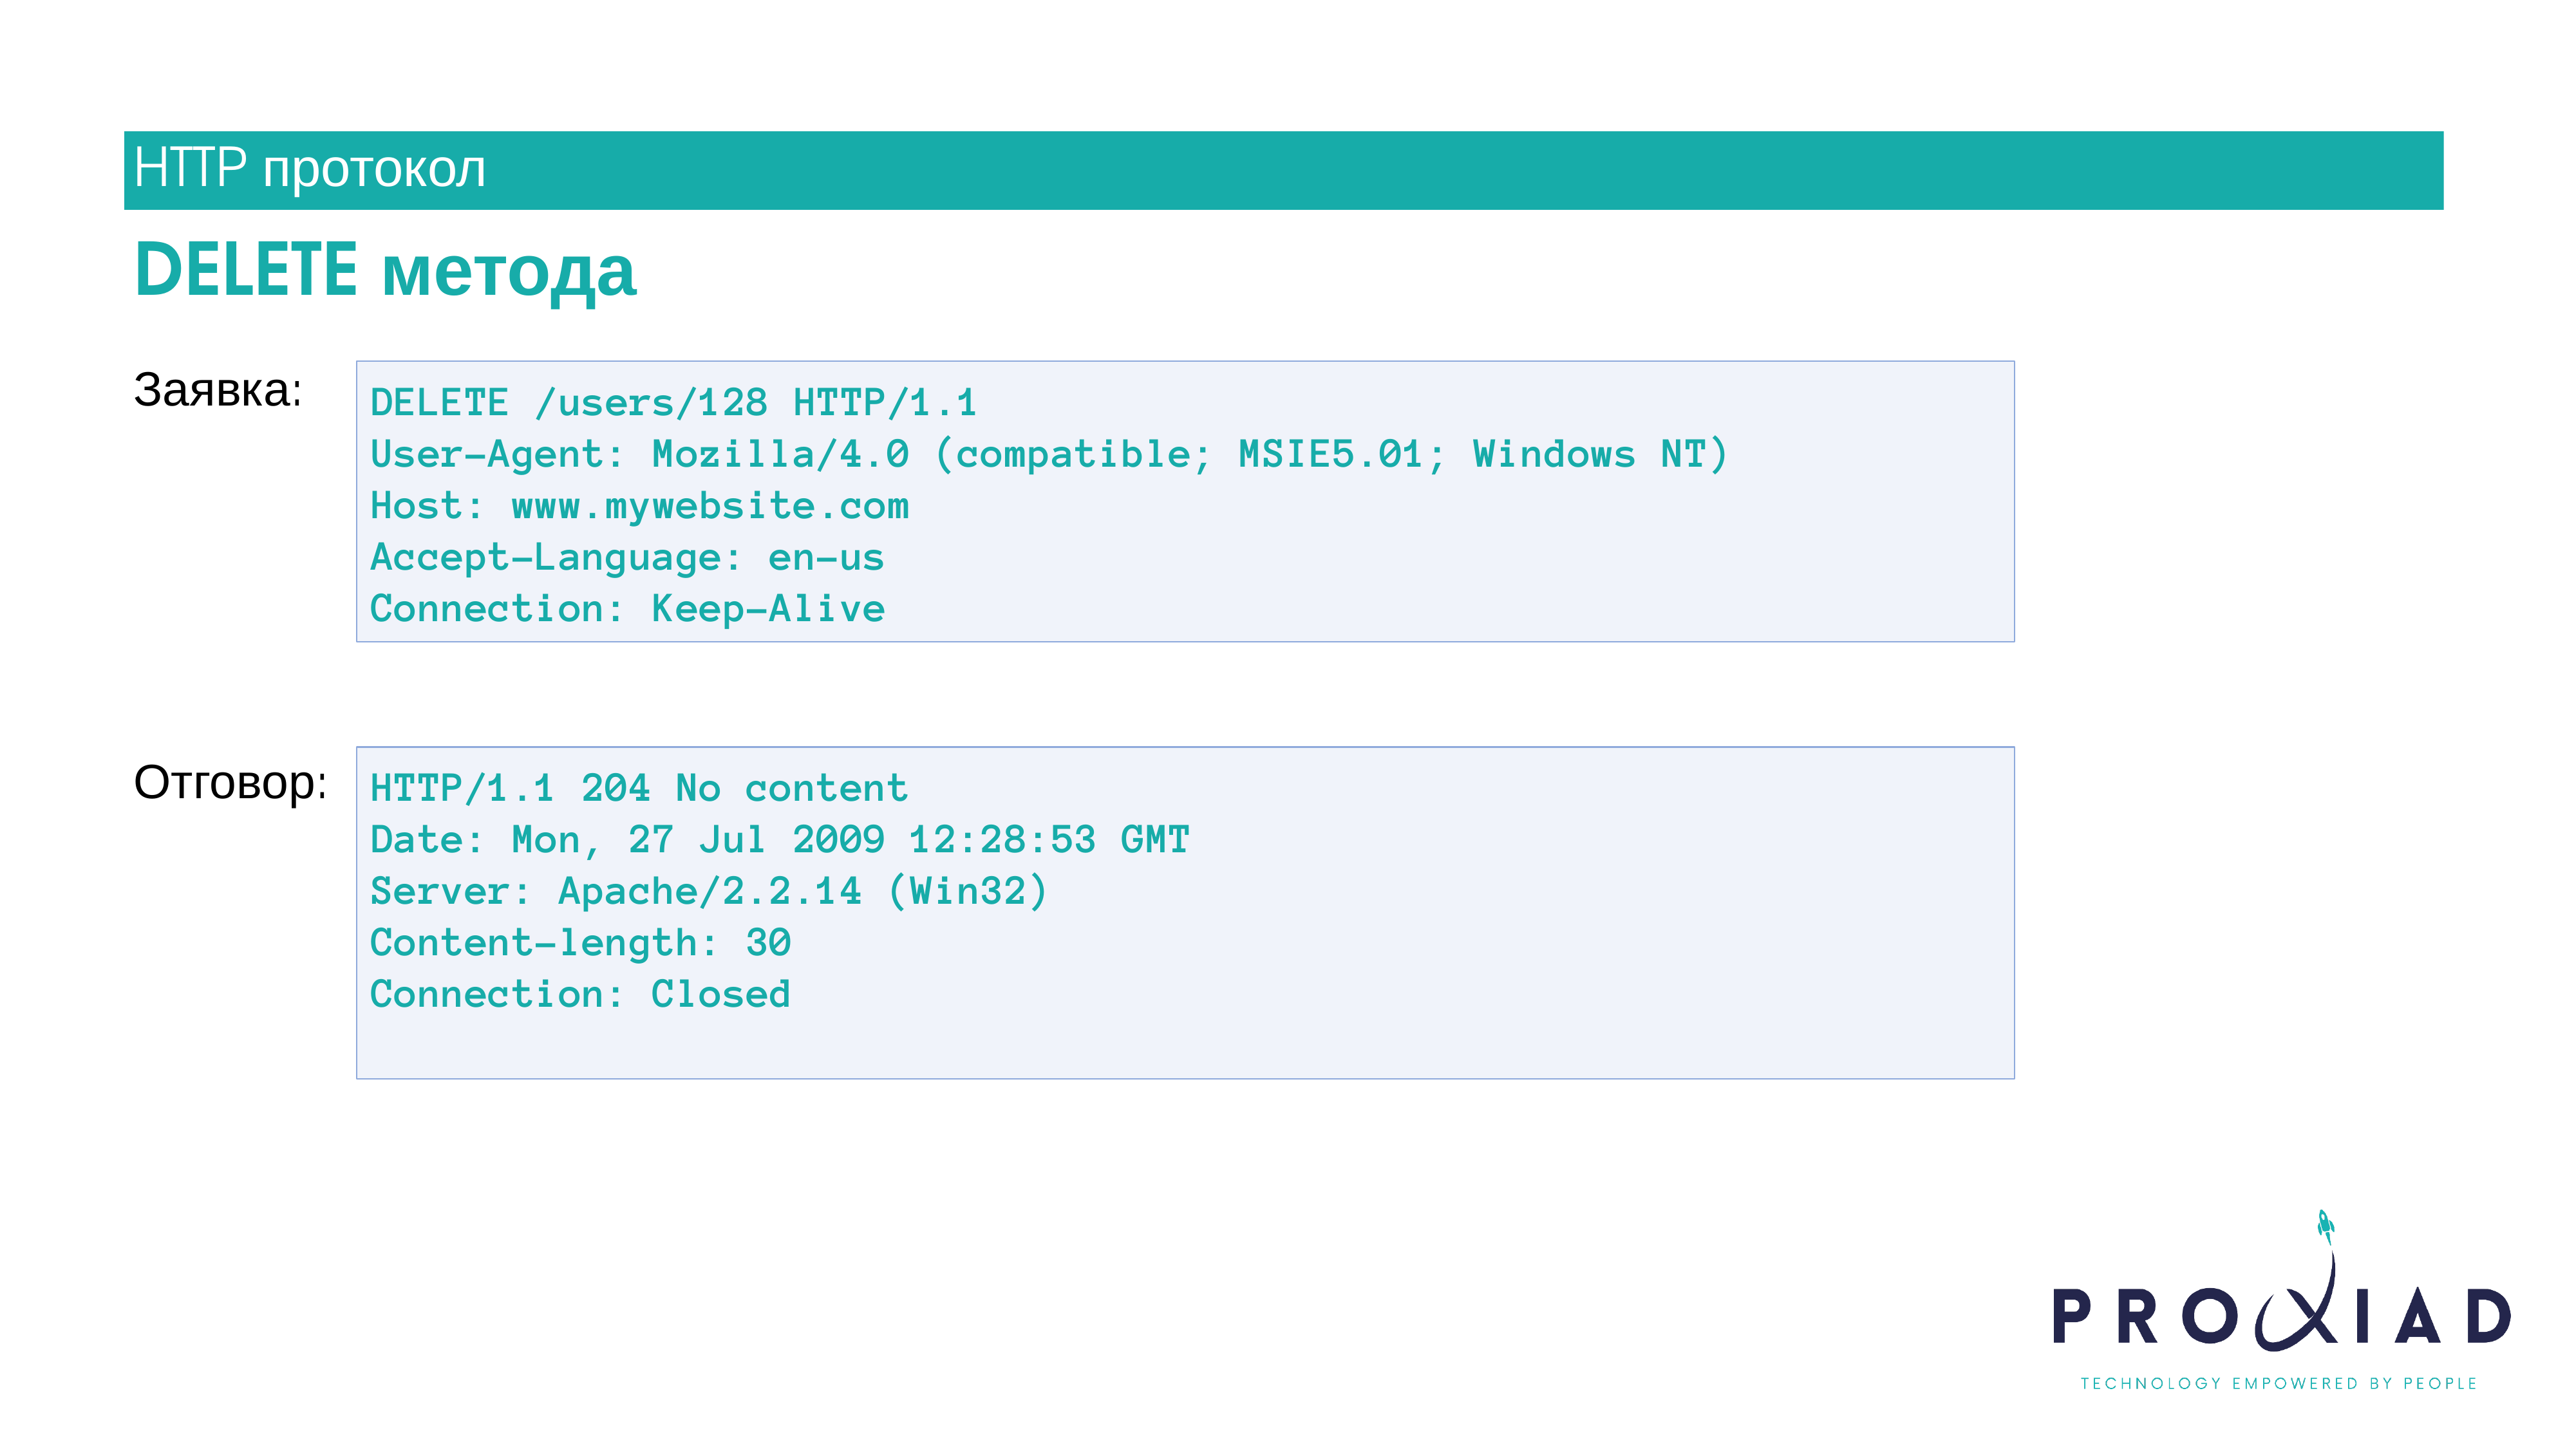

HTTP протокол
DELETE метода
Заявка:

Отговор:
DELETE /users/128 HTTP/1.1
User-Agent: Mozilla/4.0 (compatible; MSIE5.01; Windows NT)
Host: www.mywebsite.com
Accept-Language: en-us
Connection: Keep-Alive
HTTP/1.1 204 No content
Date: Mon, 27 Jul 2009 12:28:53 GMT
Server: Apache/2.2.14 (Win32)
Content-length: 30
Connection: Closed